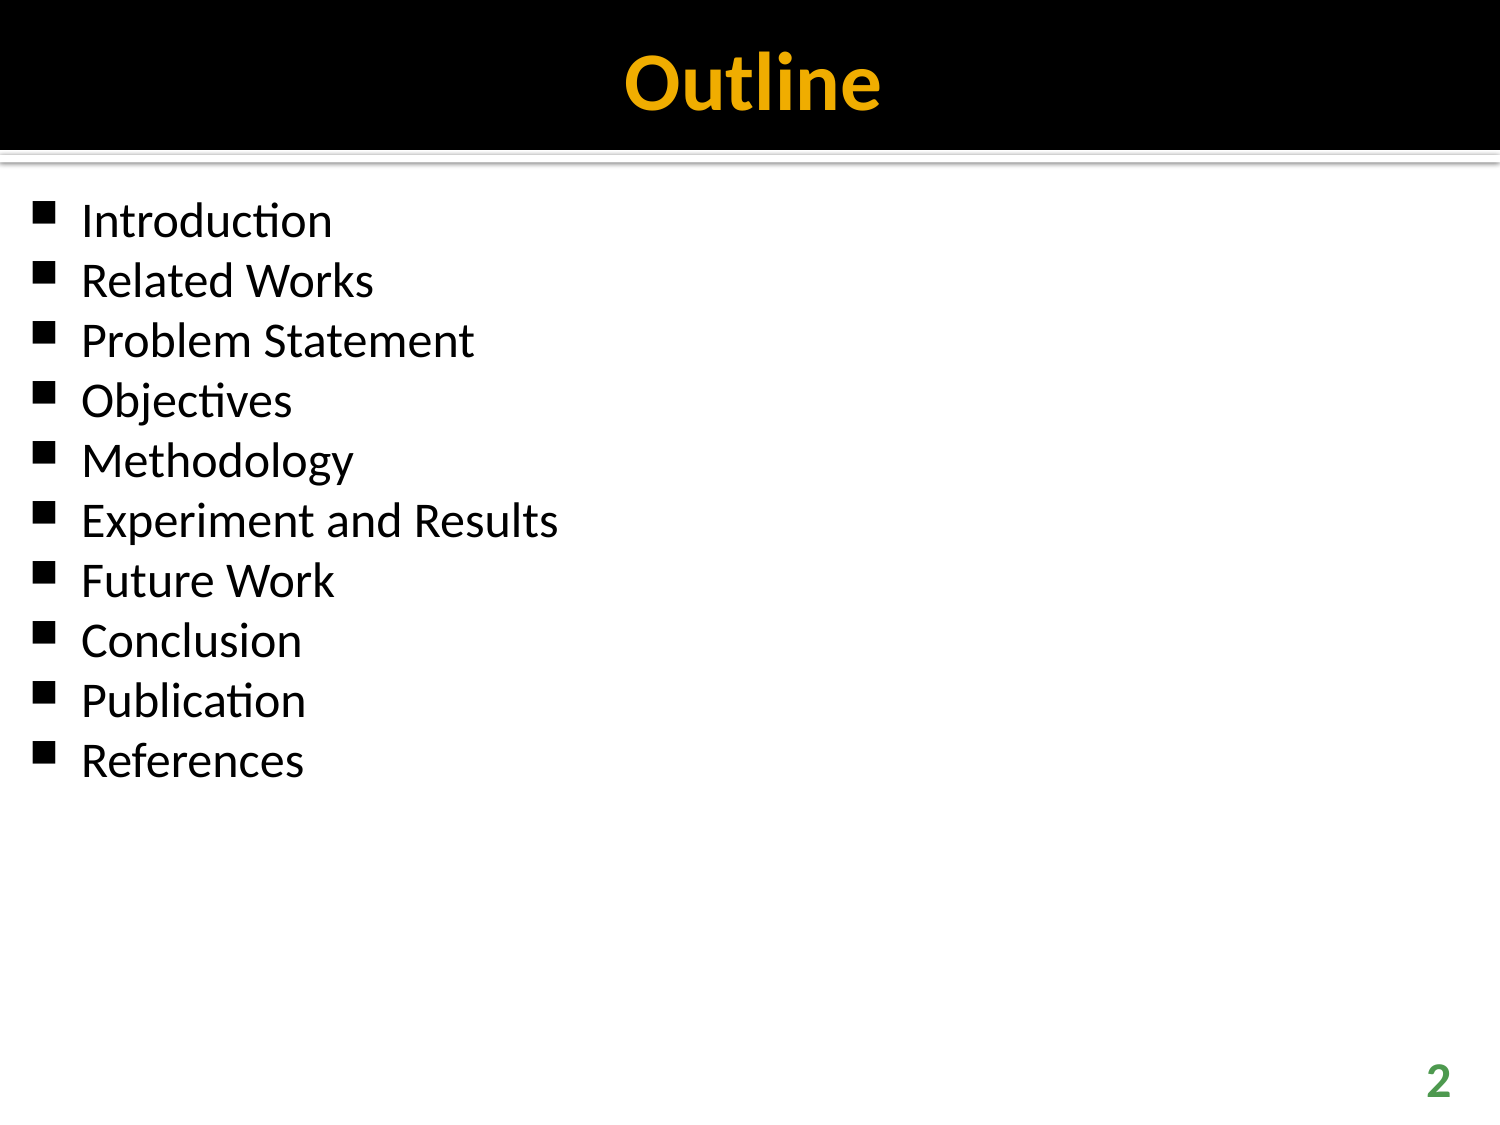

# Outline
Introduction
Related Works
Problem Statement
Objectives
Methodology
Experiment and Results
Future Work
Conclusion
Publication
References

2